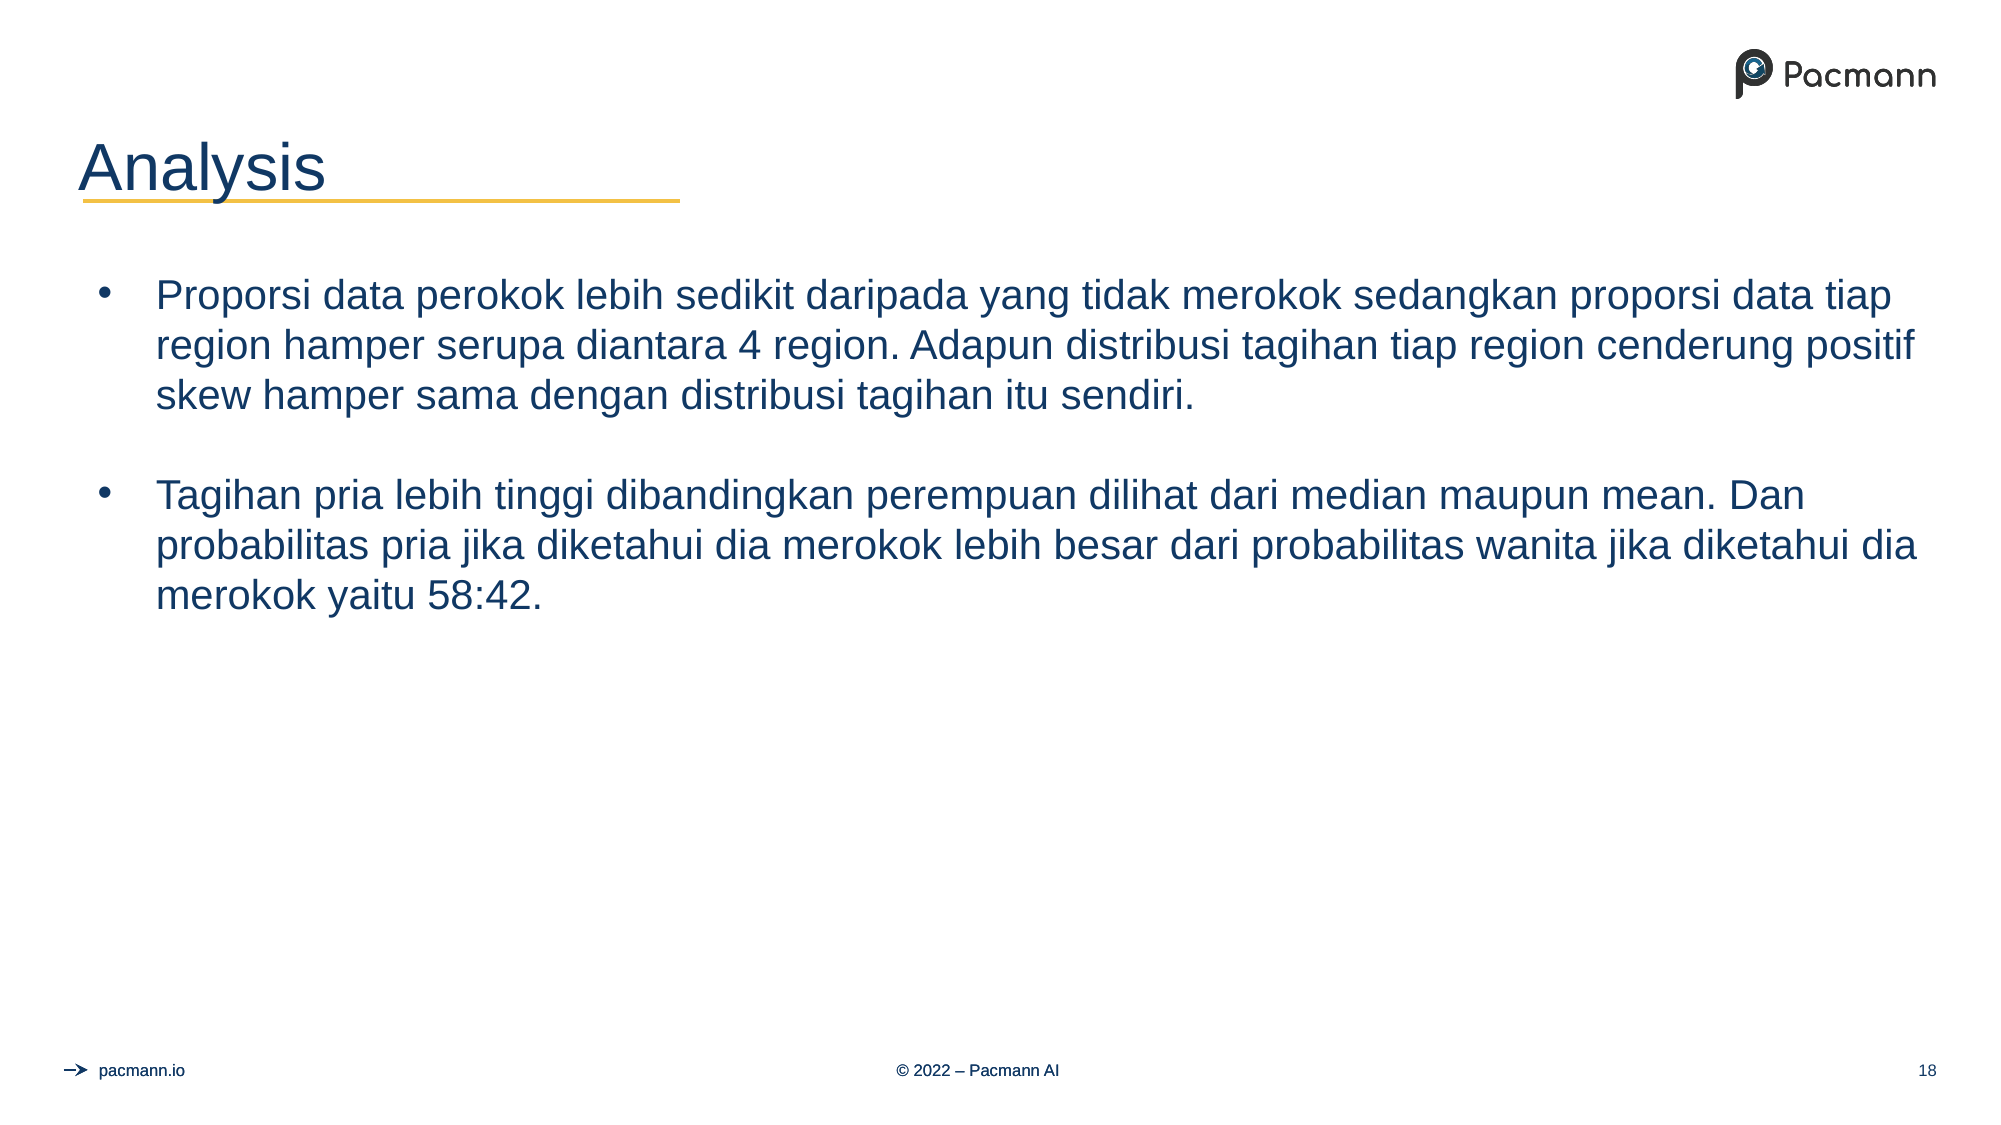

# Analysis
Proporsi data perokok lebih sedikit daripada yang tidak merokok sedangkan proporsi data tiap region hamper serupa diantara 4 region. Adapun distribusi tagihan tiap region cenderung positif skew hamper sama dengan distribusi tagihan itu sendiri.

Tagihan pria lebih tinggi dibandingkan perempuan dilihat dari median maupun mean. Dan probabilitas pria jika diketahui dia merokok lebih besar dari probabilitas wanita jika diketahui dia merokok yaitu 58:42.